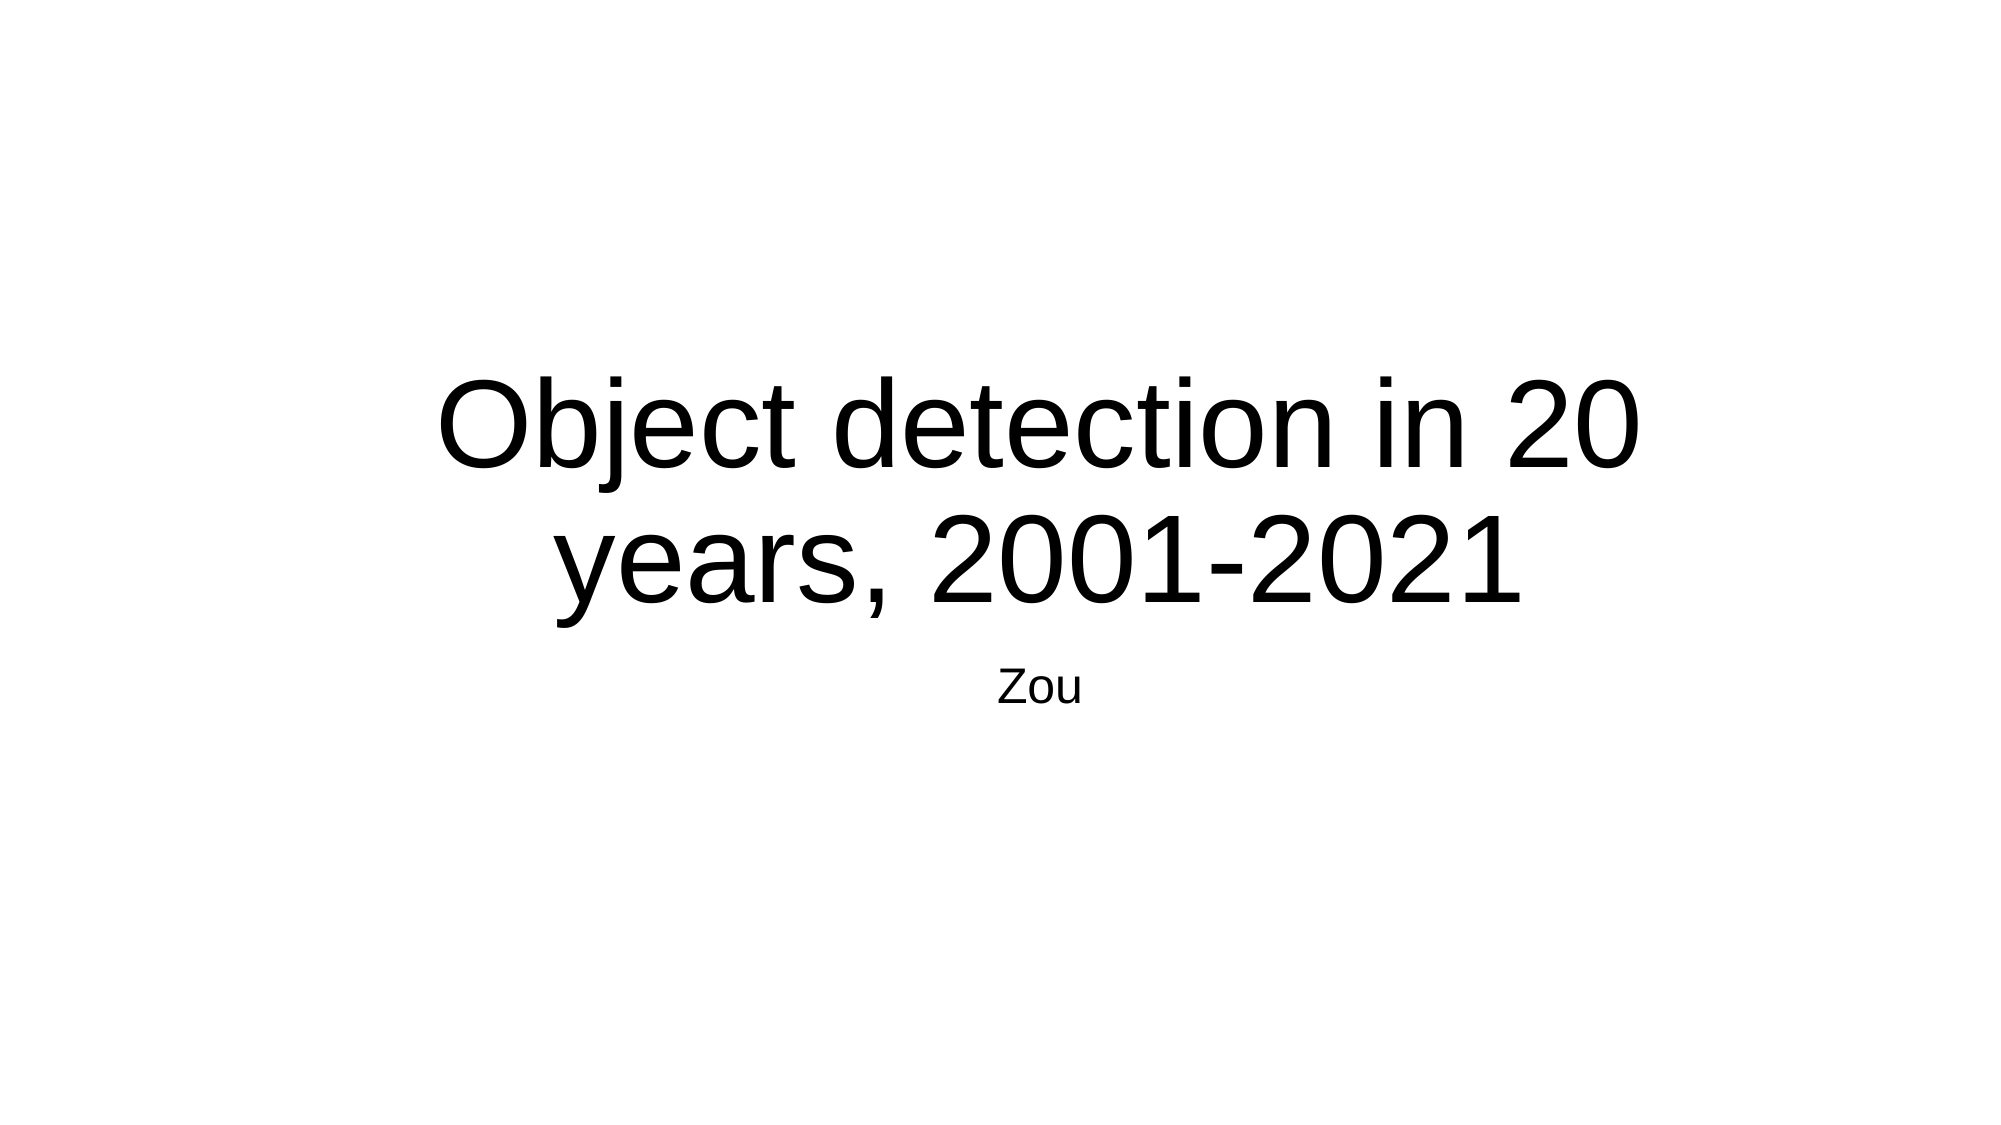

# Object detection in 20 years, 2001-2021
Zou